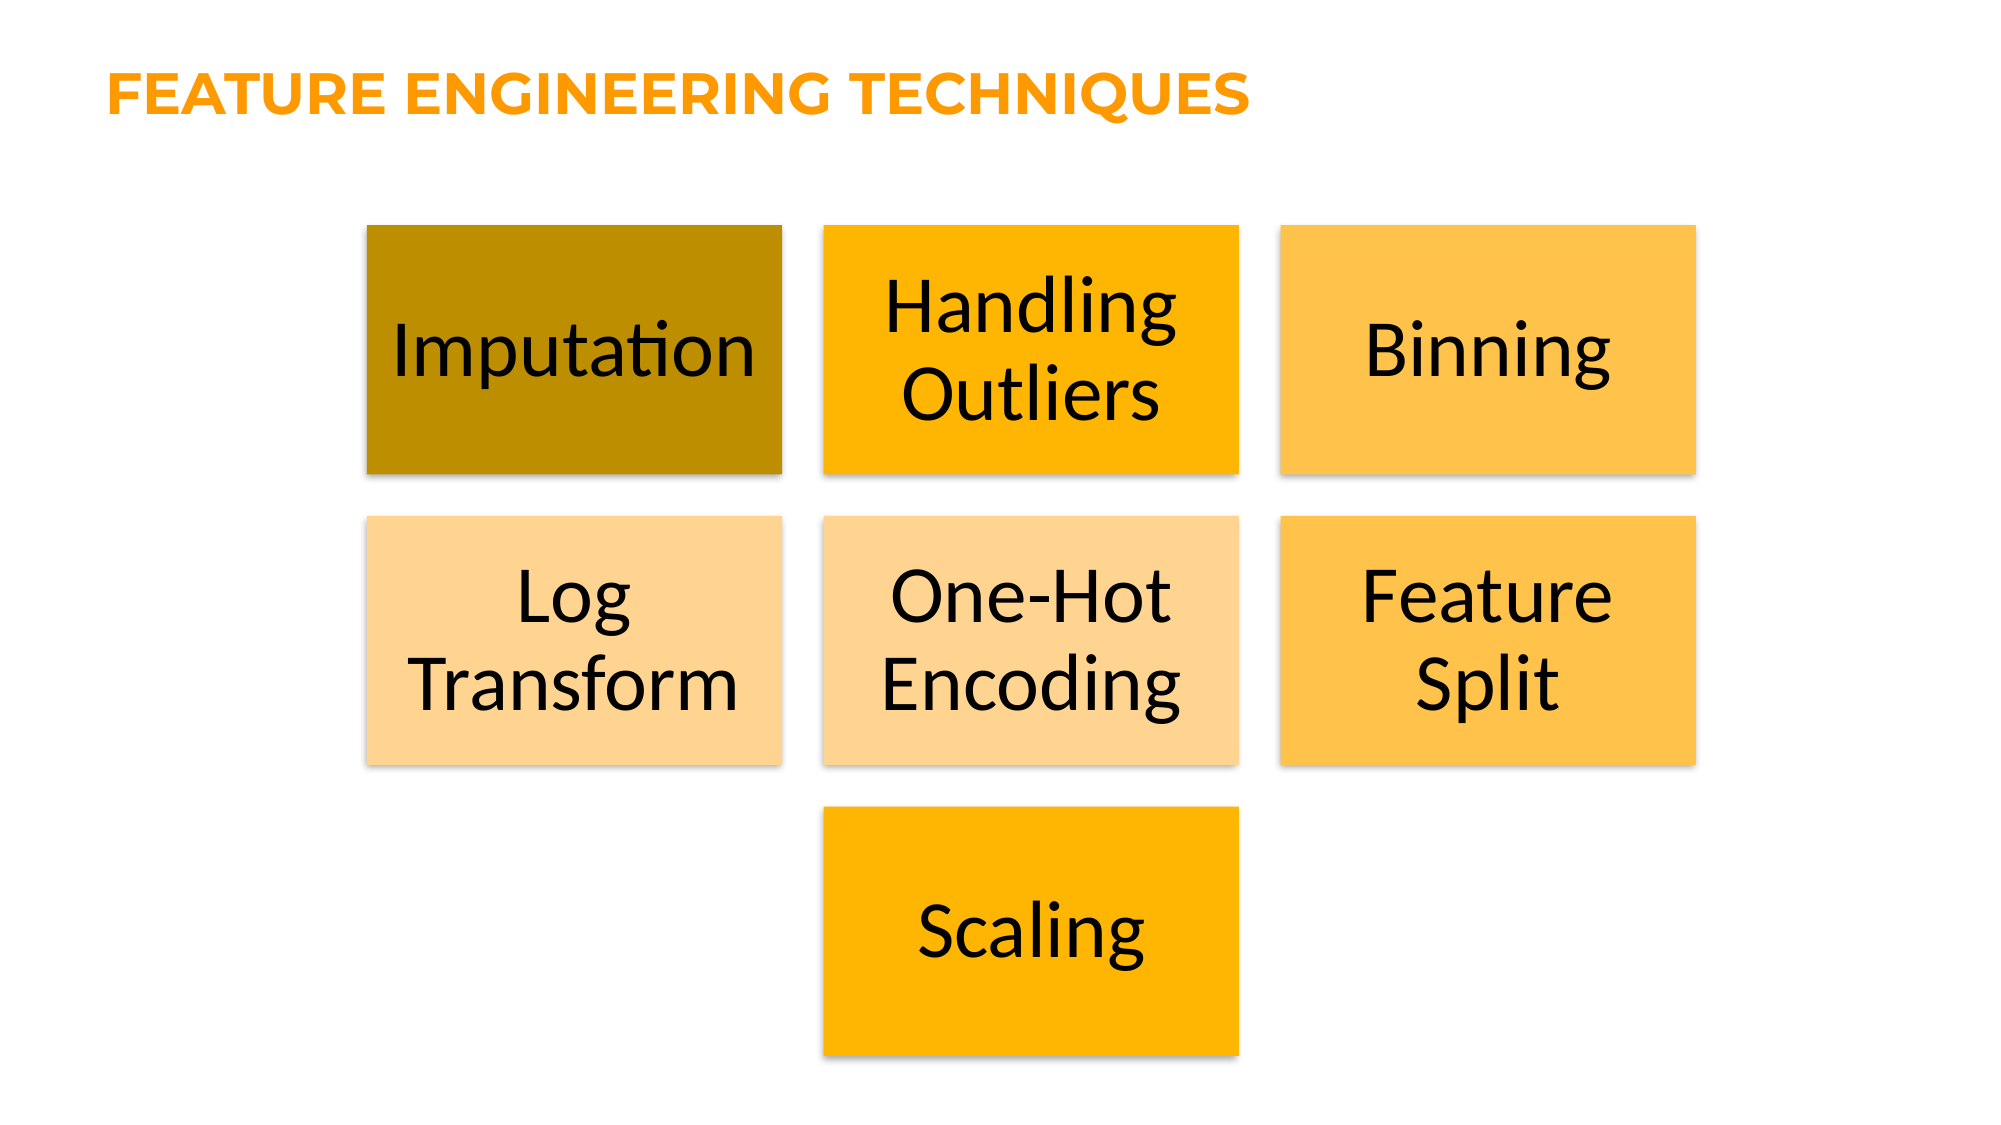

FEATURE ENGINEERING TECHNIQUES
Imputation
Handling Outliers
Binning
Log Transform
One-Hot Encoding
Feature Split
Scaling